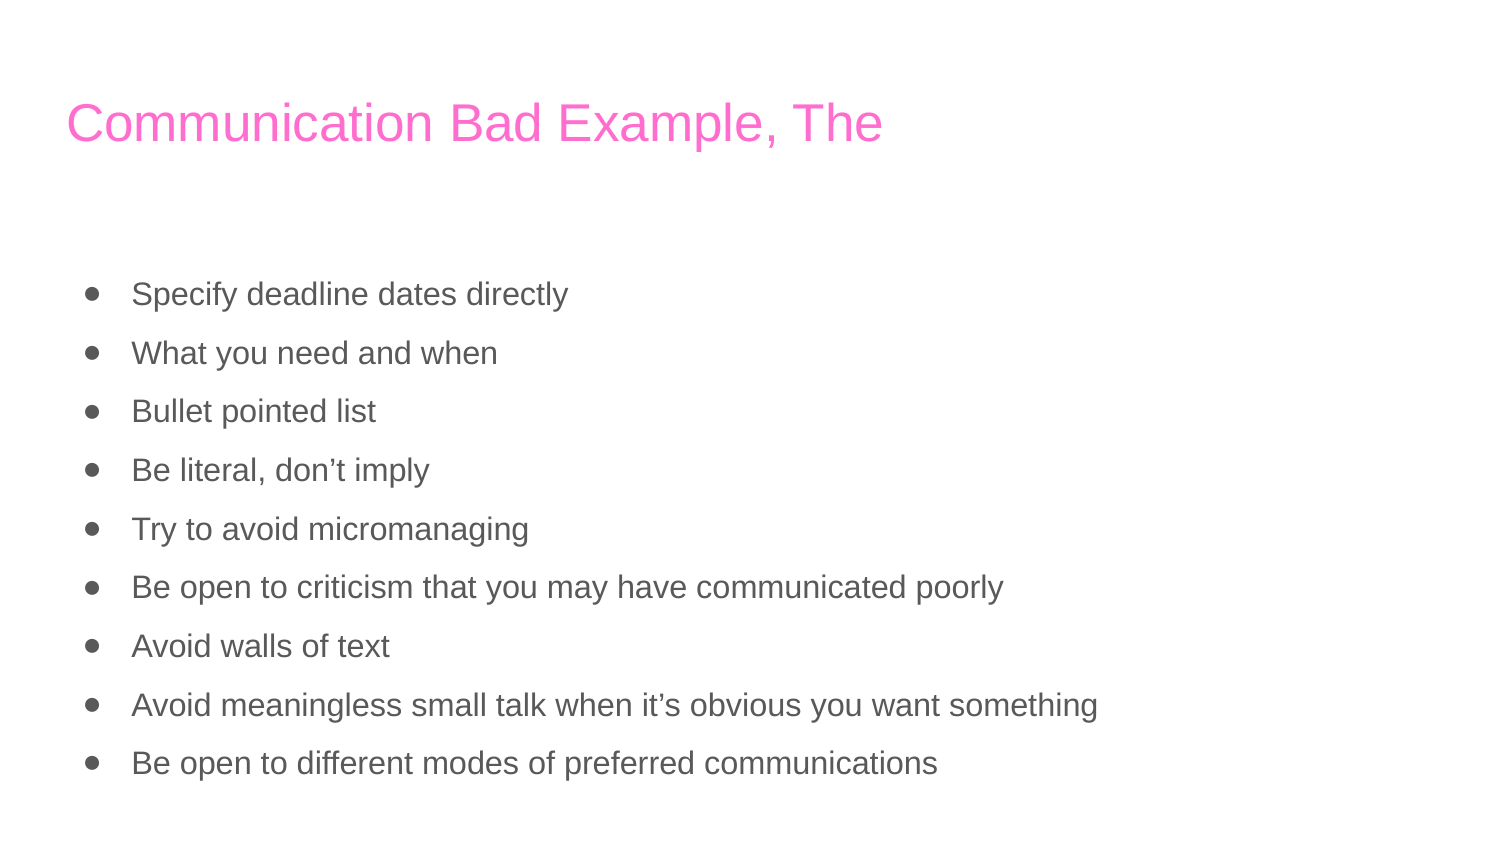

# Communication Bad Example, The
Specify deadline dates directly
What you need and when
Bullet pointed list
Be literal, don’t imply
Try to avoid micromanaging
Be open to criticism that you may have communicated poorly
Avoid walls of text
Avoid meaningless small talk when it’s obvious you want something
Be open to different modes of preferred communications